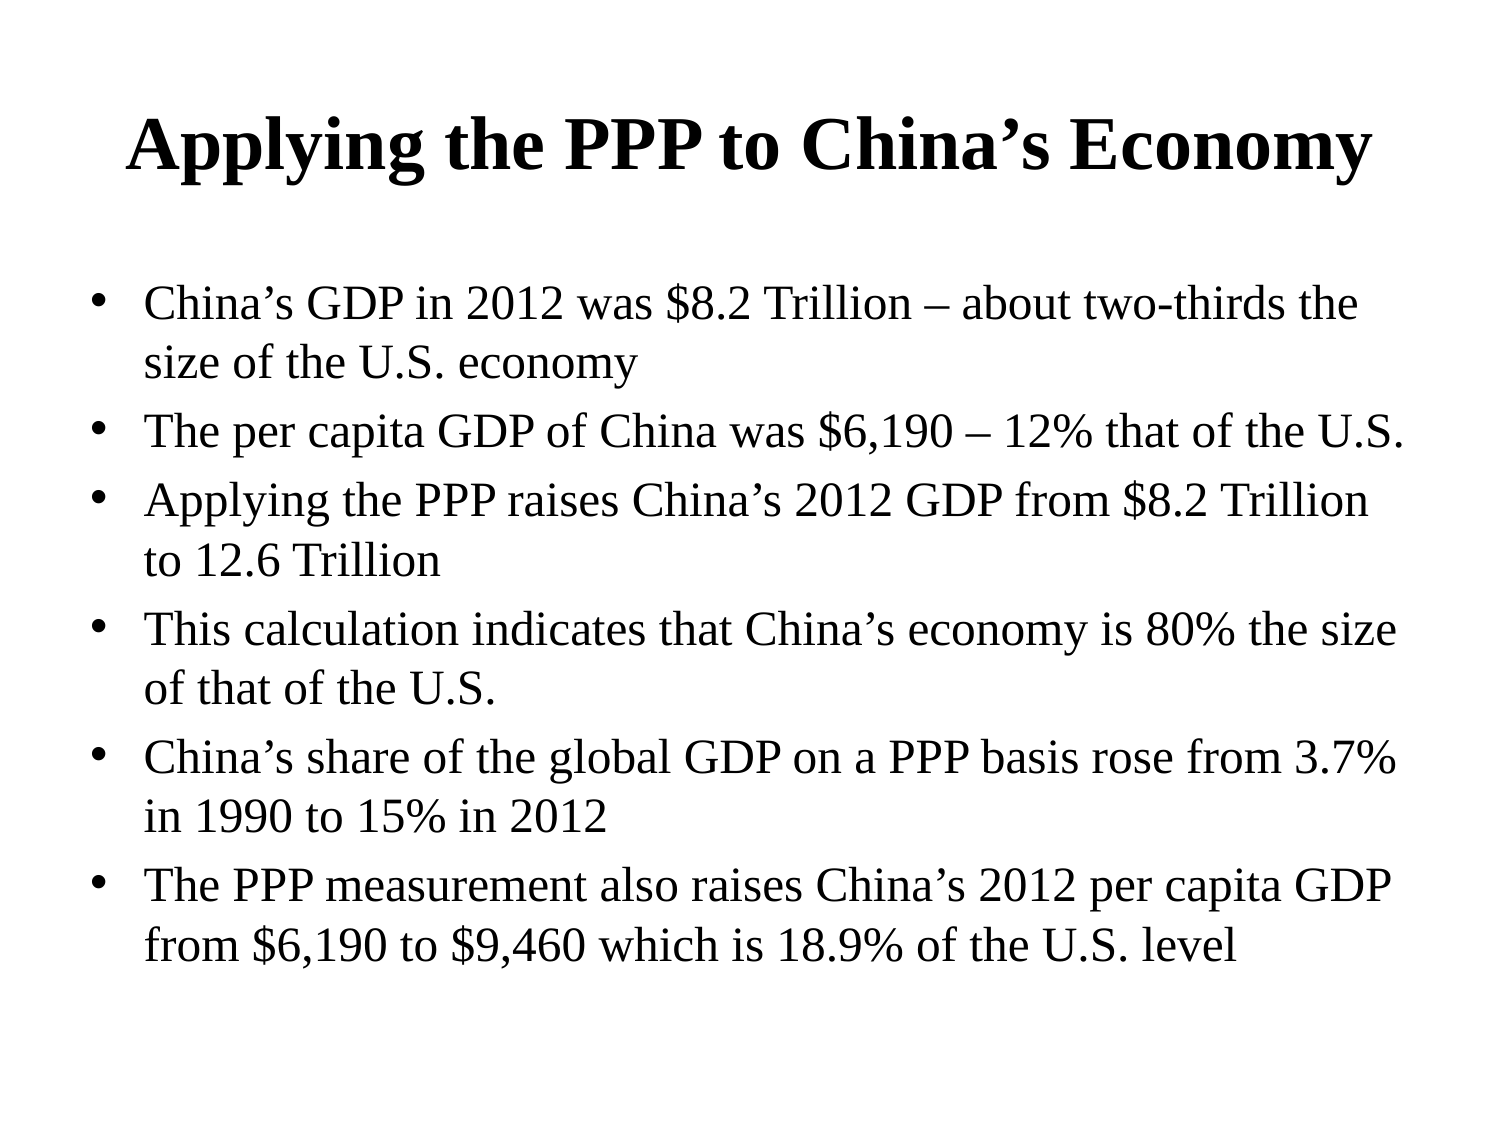

# Applying the PPP to China’s Economy
China’s GDP in 2012 was $8.2 Trillion – about two-thirds the size of the U.S. economy
The per capita GDP of China was $6,190 – 12% that of the U.S.
Applying the PPP raises China’s 2012 GDP from $8.2 Trillion to 12.6 Trillion
This calculation indicates that China’s economy is 80% the size of that of the U.S.
China’s share of the global GDP on a PPP basis rose from 3.7% in 1990 to 15% in 2012
The PPP measurement also raises China’s 2012 per capita GDP from $6,190 to $9,460 which is 18.9% of the U.S. level